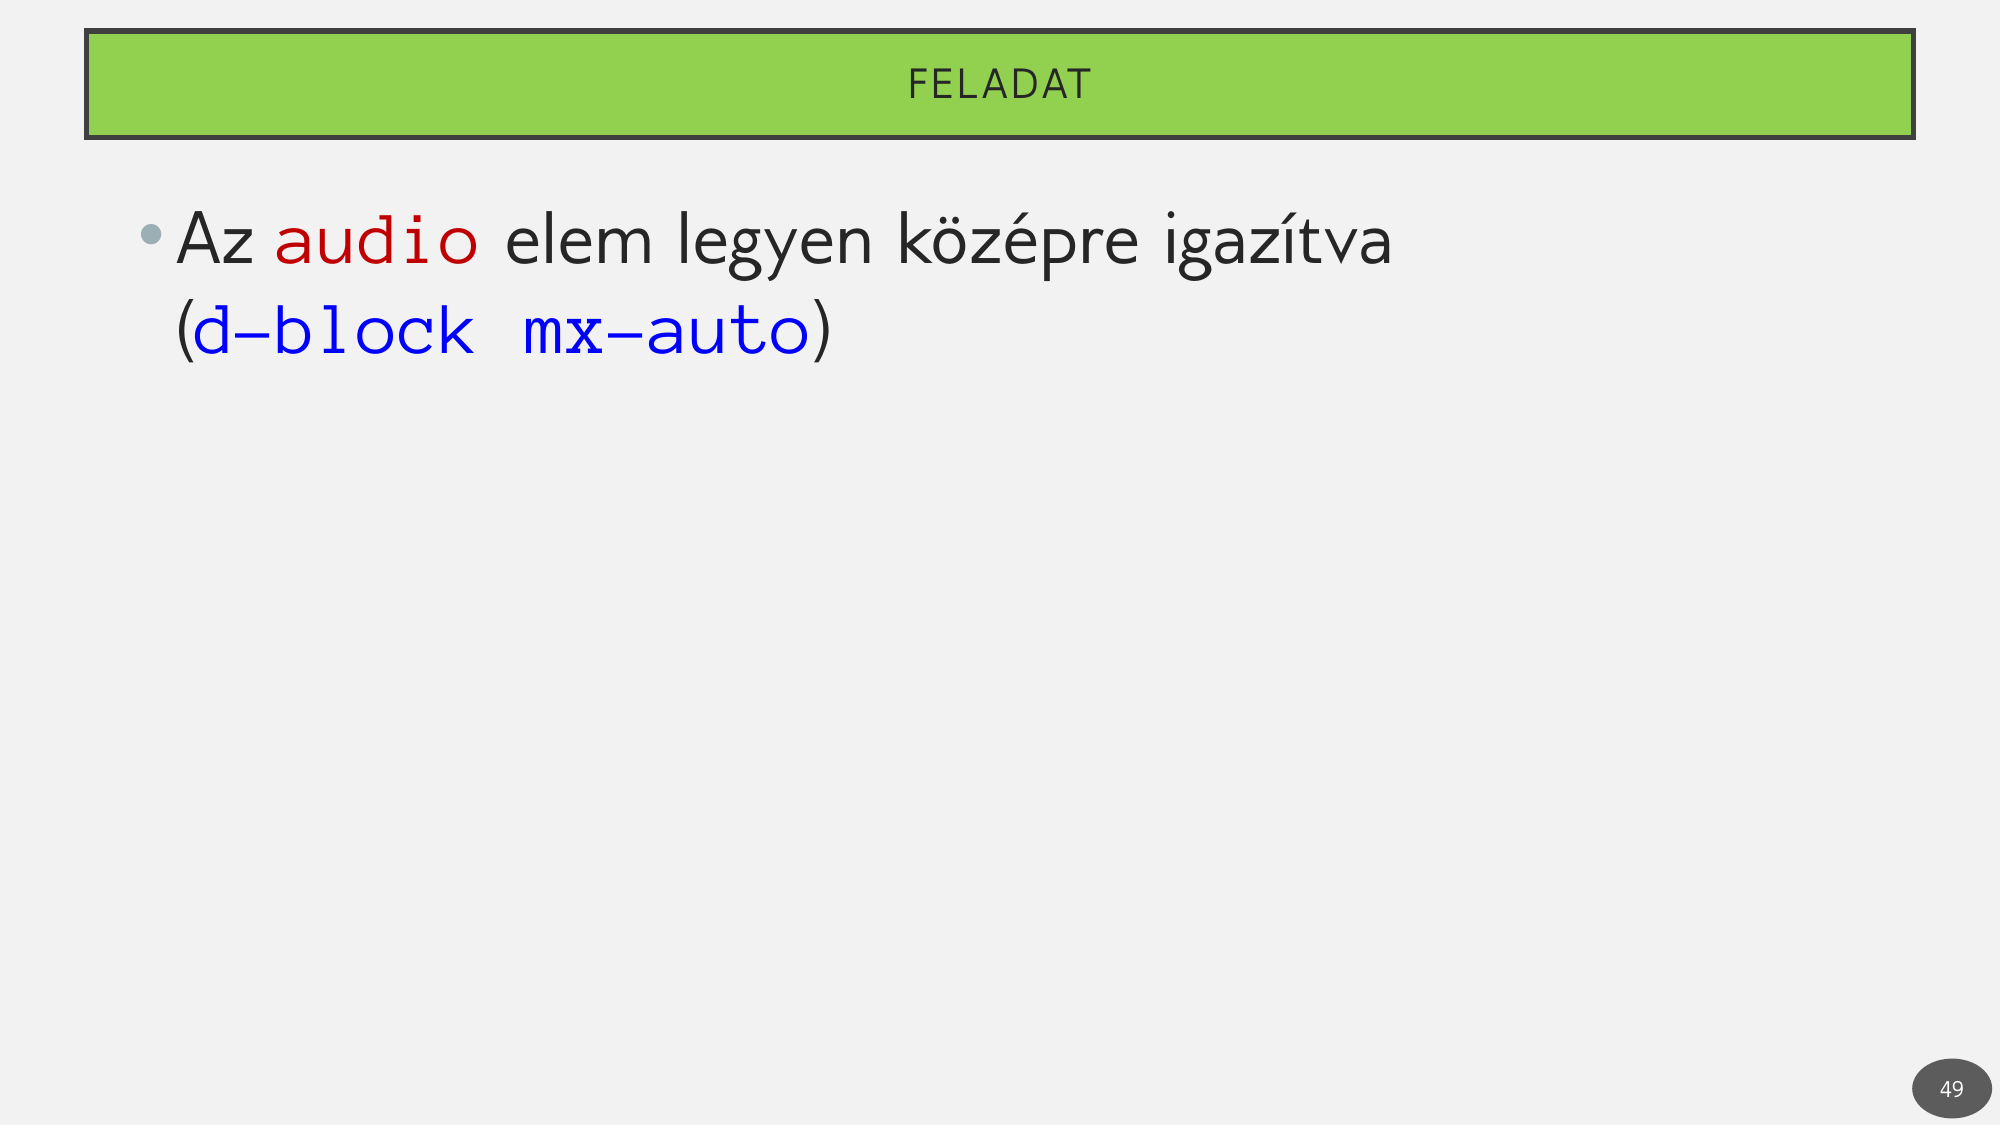

# Feladat
Az audio elem legyen középre igazítva
(d-block mx-auto)
49